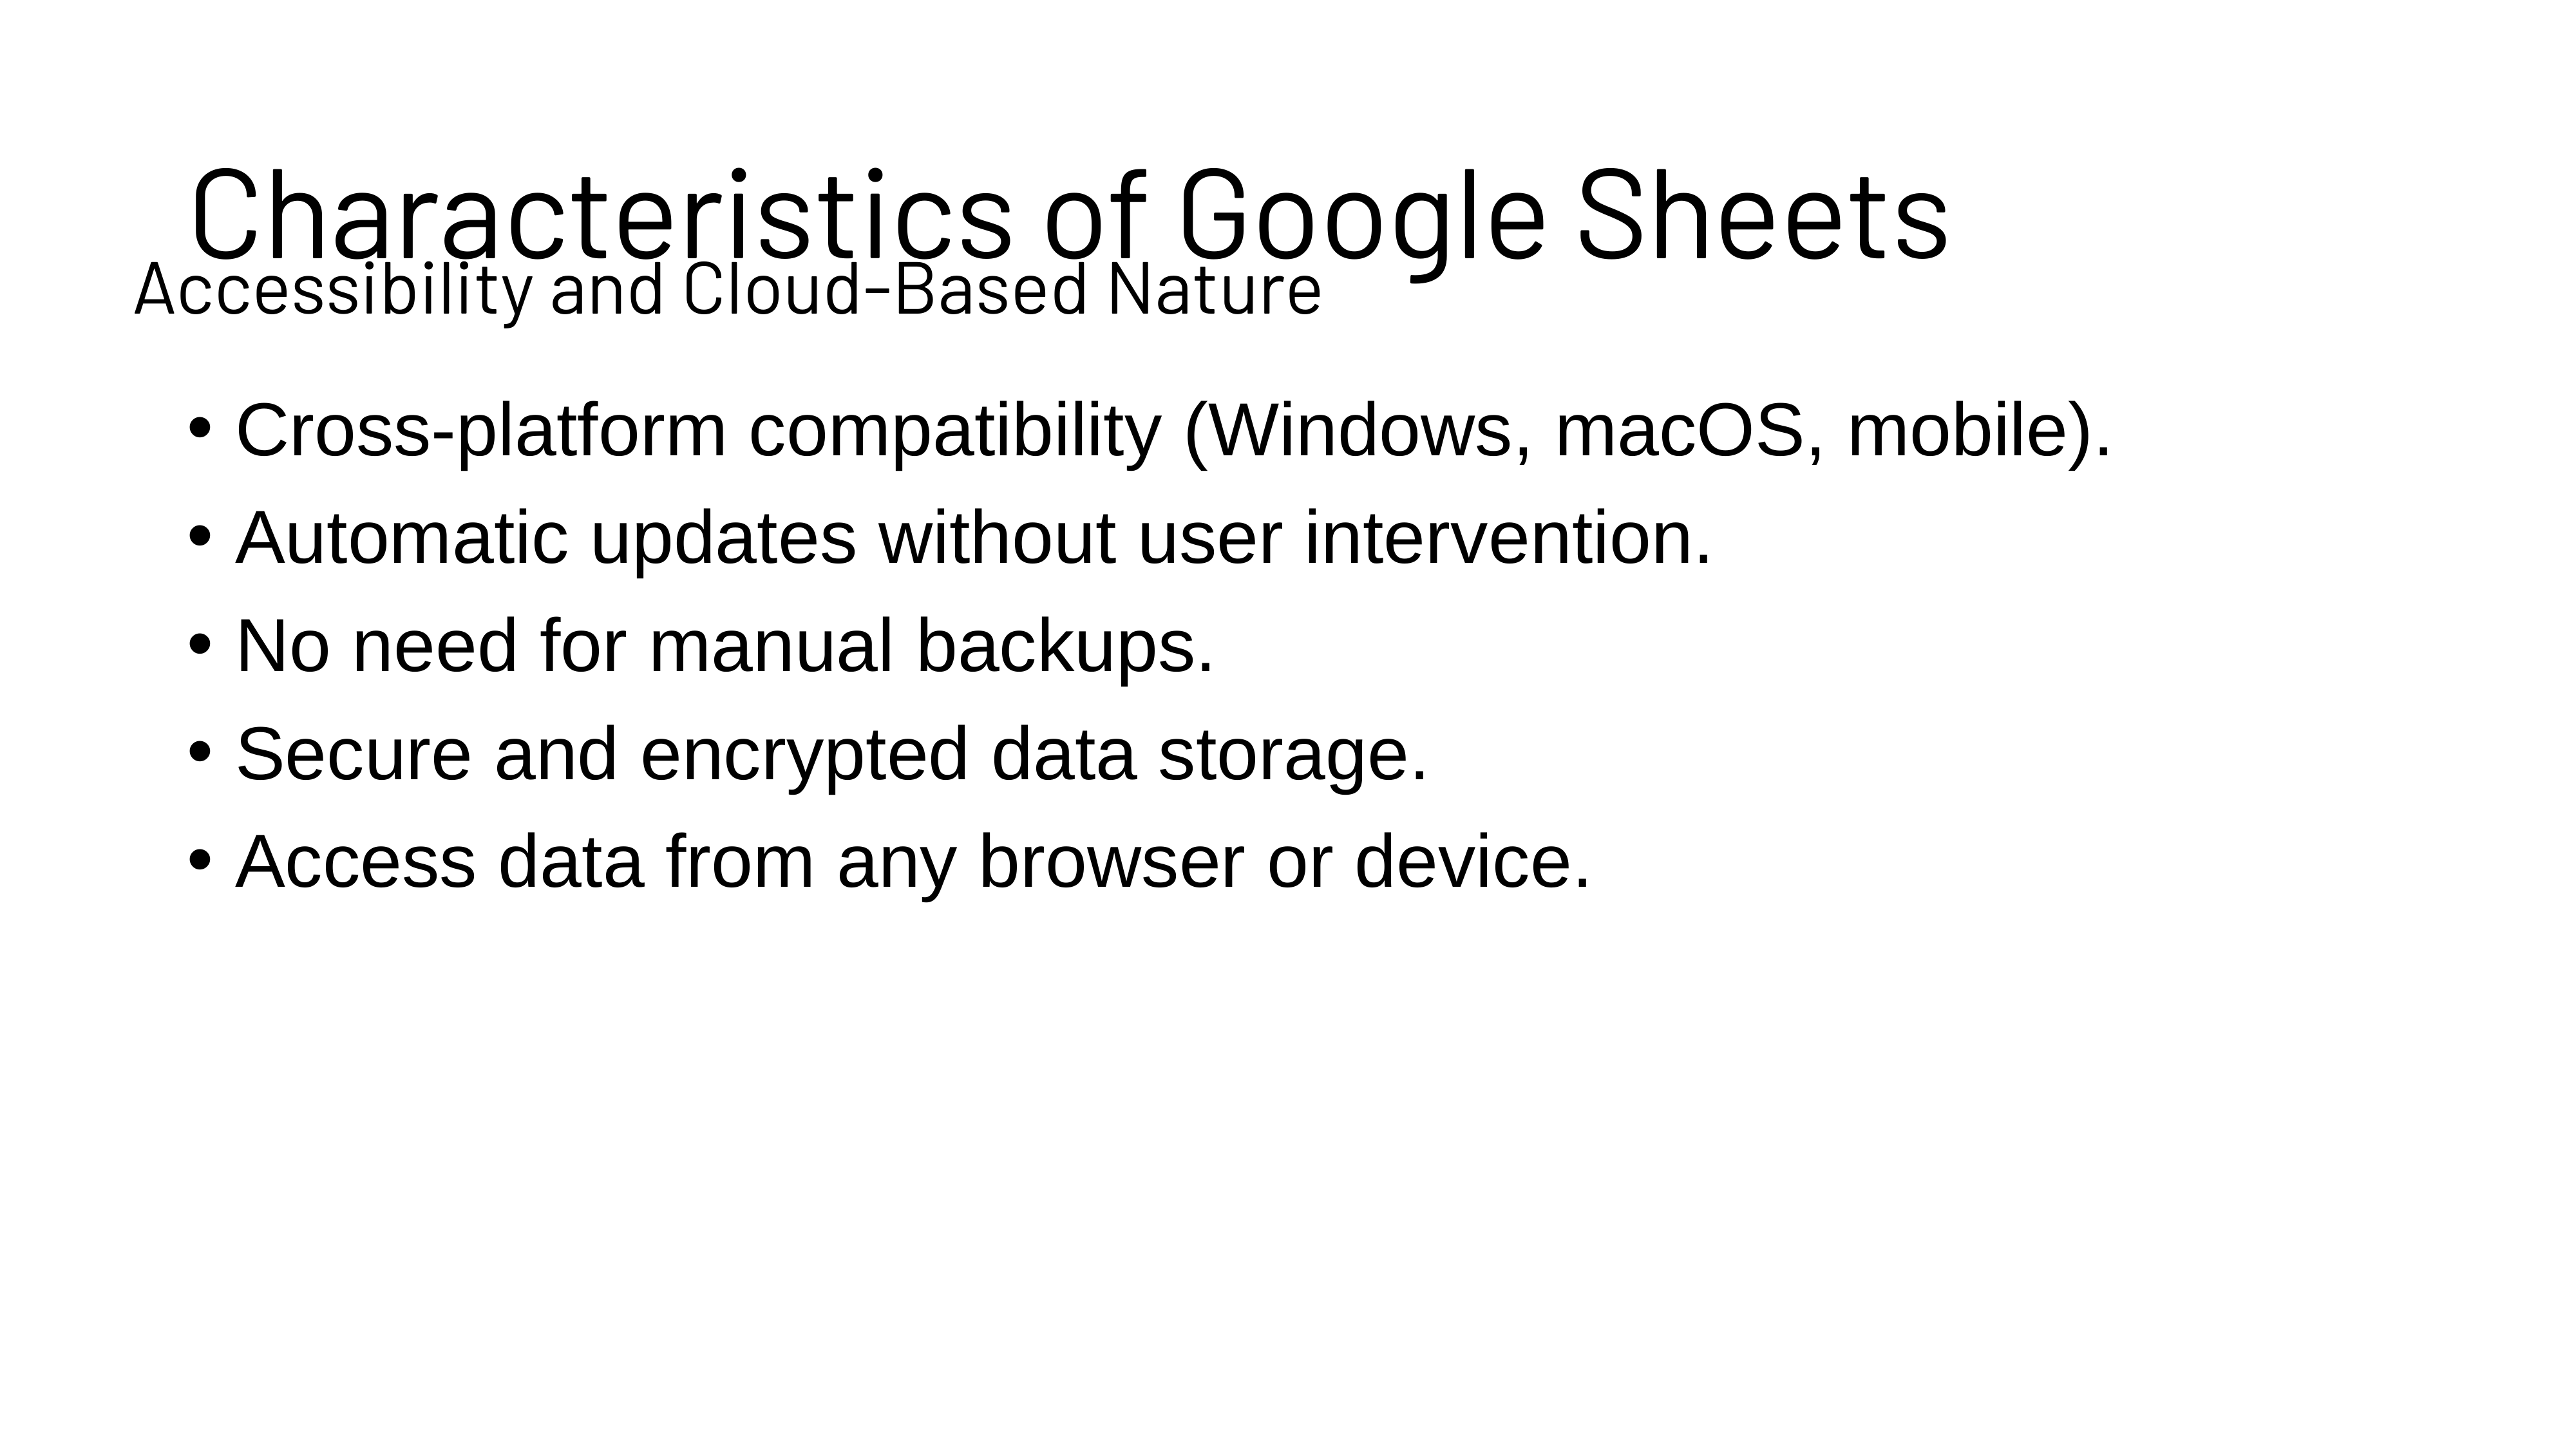

# Characteristics of Google Sheets
Accessibility and Cloud-Based Nature
Cross-platform compatibility (Windows, macOS, mobile).
Automatic updates without user intervention.
No need for manual backups.
Secure and encrypted data storage.
Access data from any browser or device.